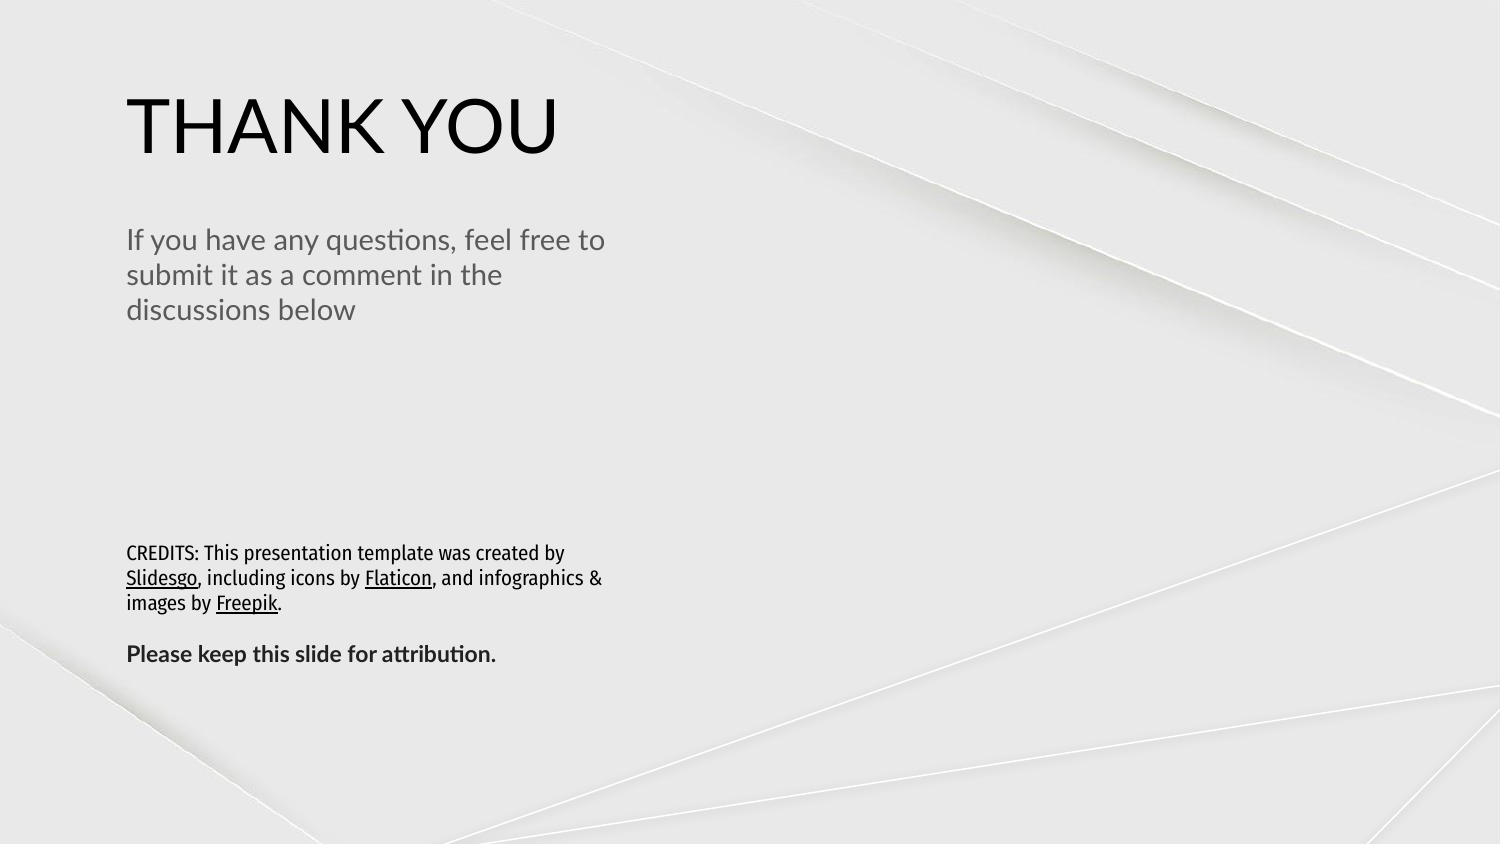

# THANK YOU
If you have any questions, feel free to submit it as a comment in the discussions below

Please keep this slide for attribution.